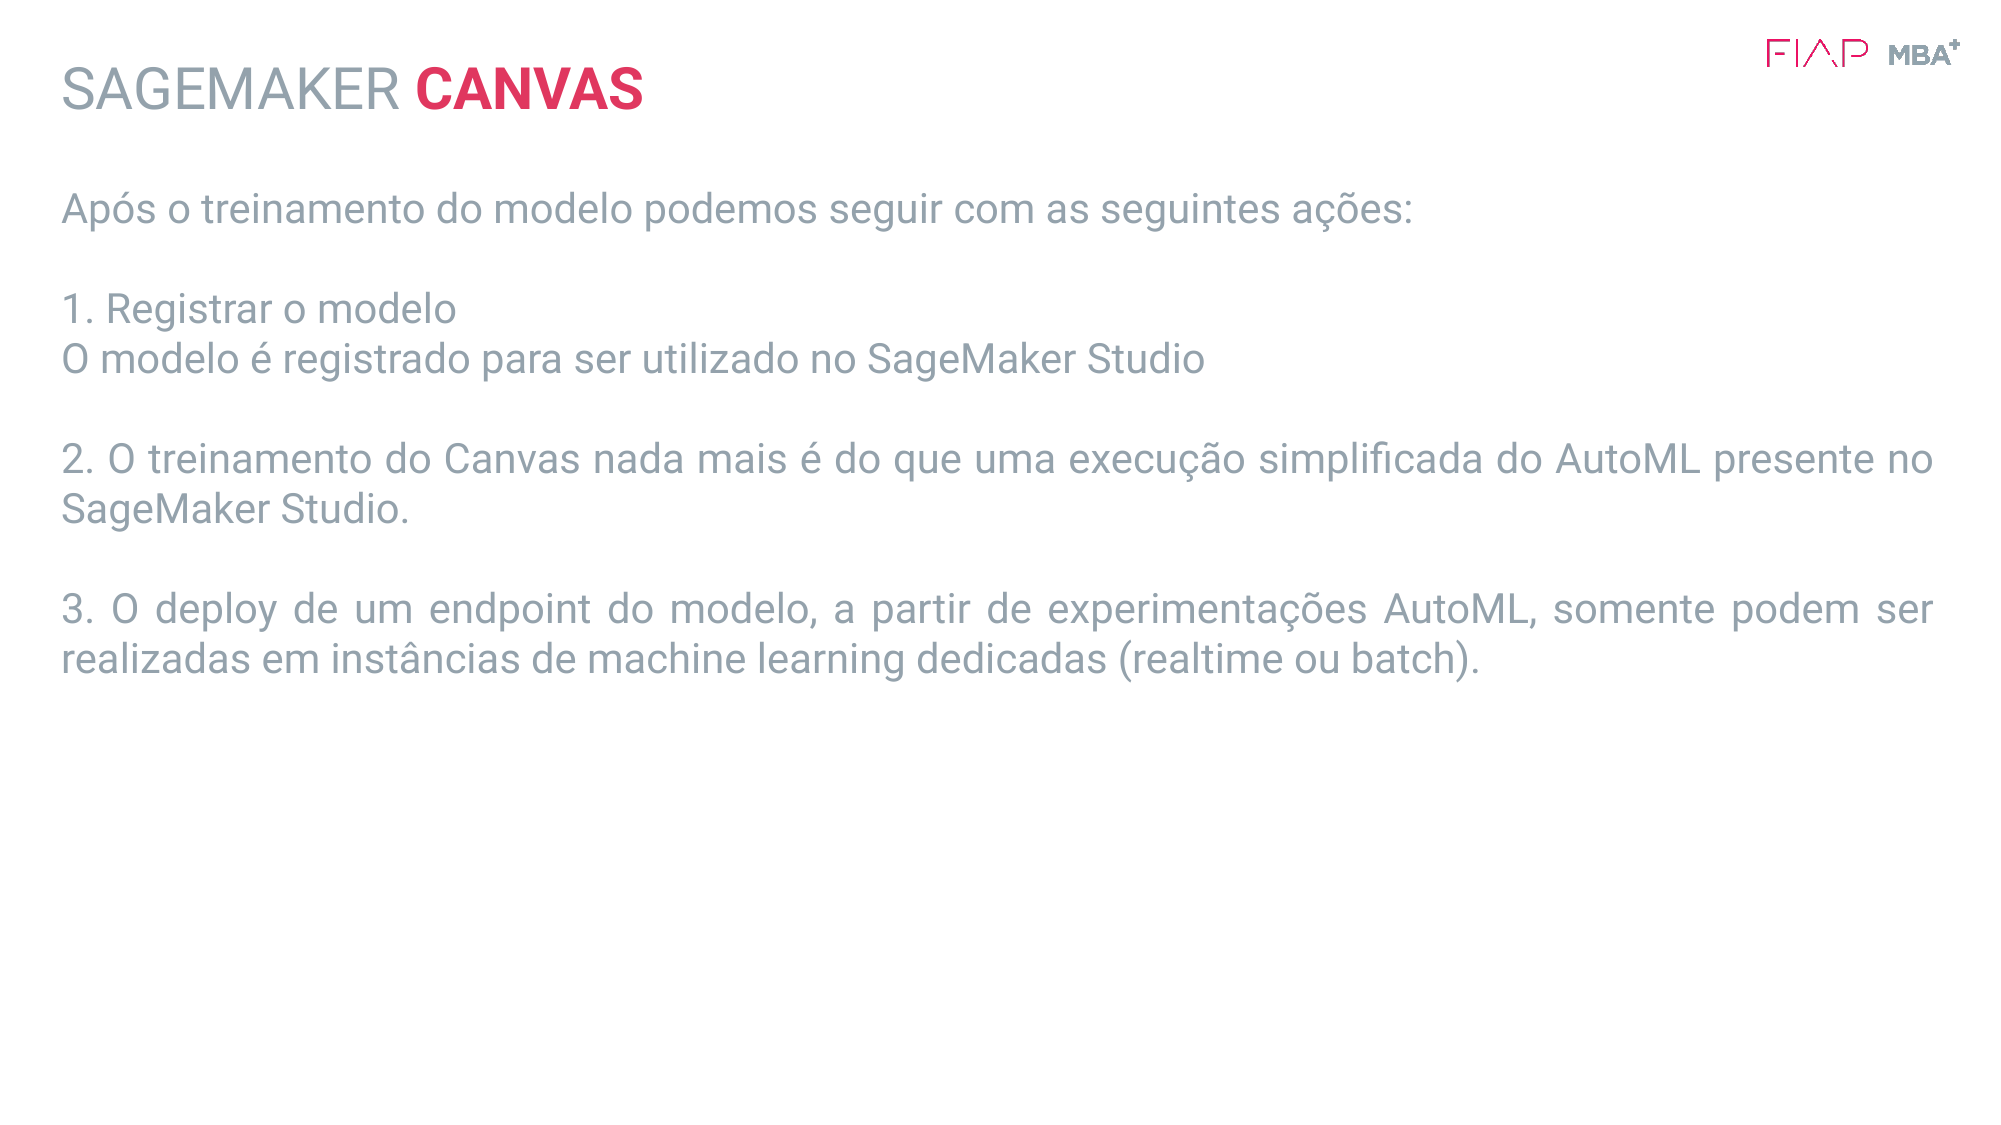

SAGEMAKER CANVAS
Após o treinamento do modelo podemos seguir com as seguintes ações:

1. Registrar o modelo
O modelo é registrado para ser utilizado no SageMaker Studio

2. O treinamento do Canvas nada mais é do que uma execução simplificada do AutoML presente no SageMaker Studio.

3. O deploy de um endpoint do modelo, a partir de experimentações AutoML, somente podem ser realizadas em instâncias de machine learning dedicadas (realtime ou batch).